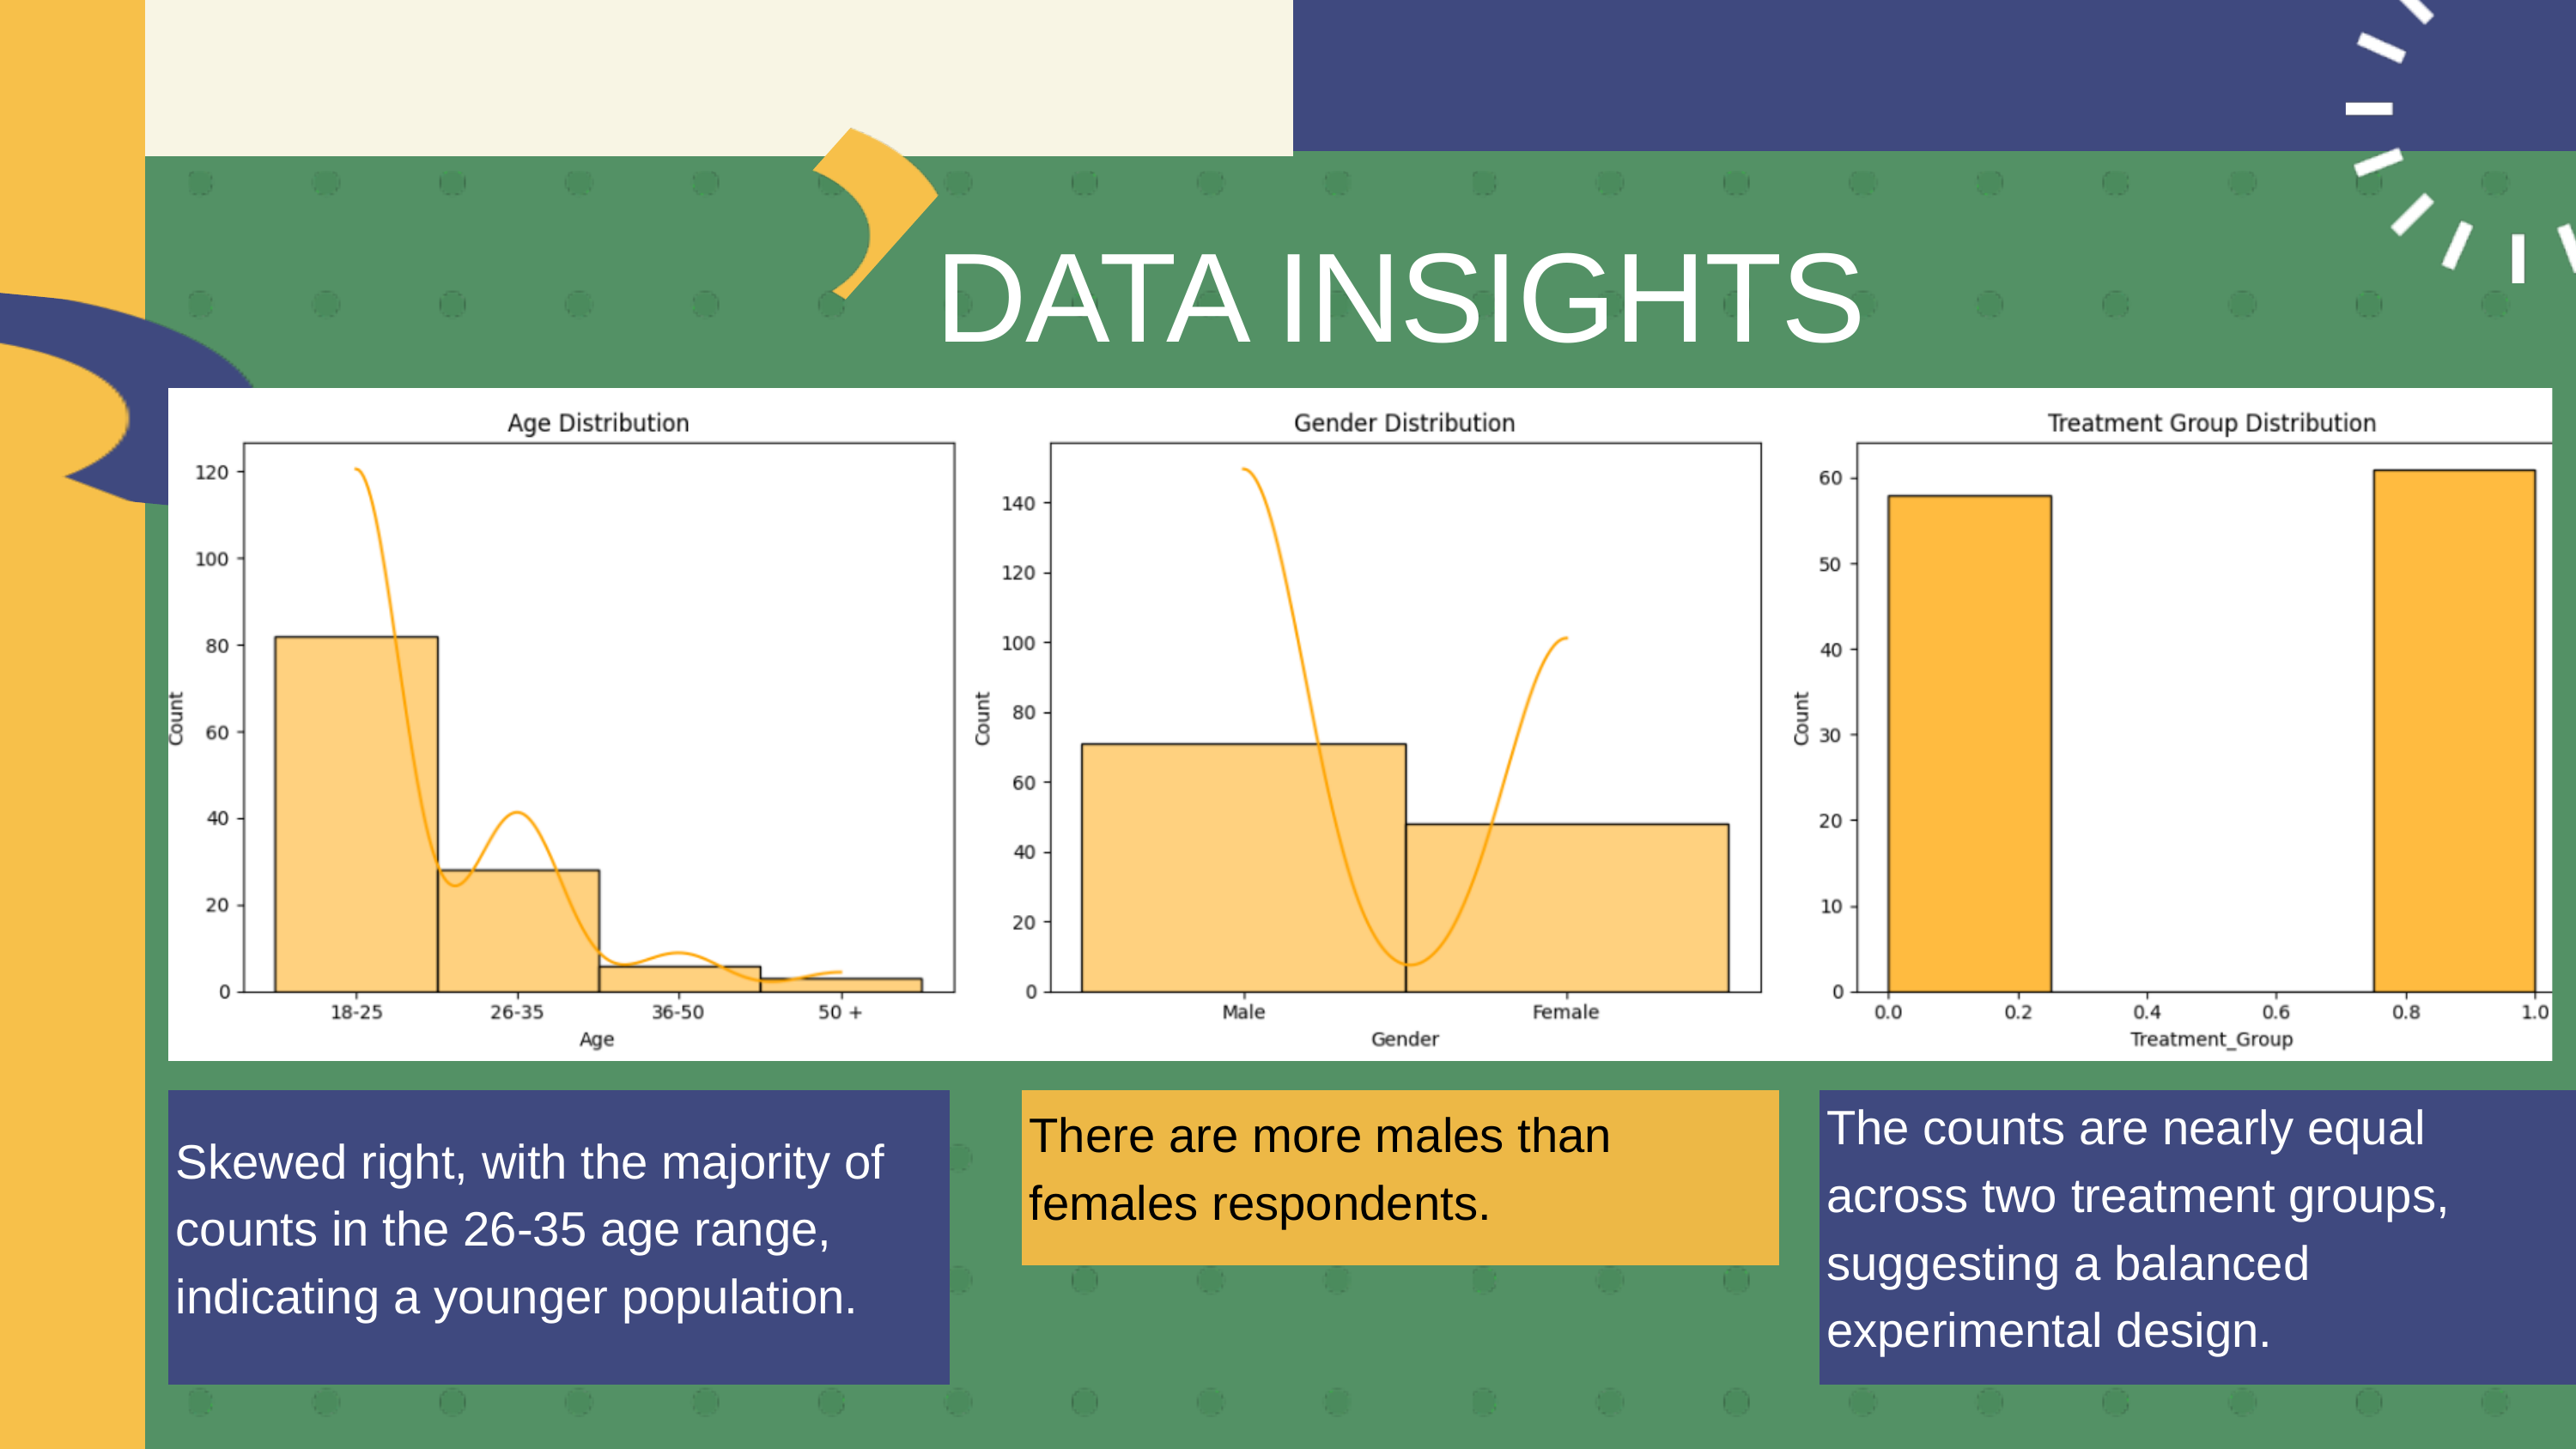

DATA INSIGHTS

Skewed right, with the majority of counts in the 26-35 age range, indicating a younger population.

There are more males than females respondents.

The counts are nearly equal across two treatment groups, suggesting a balanced experimental design.